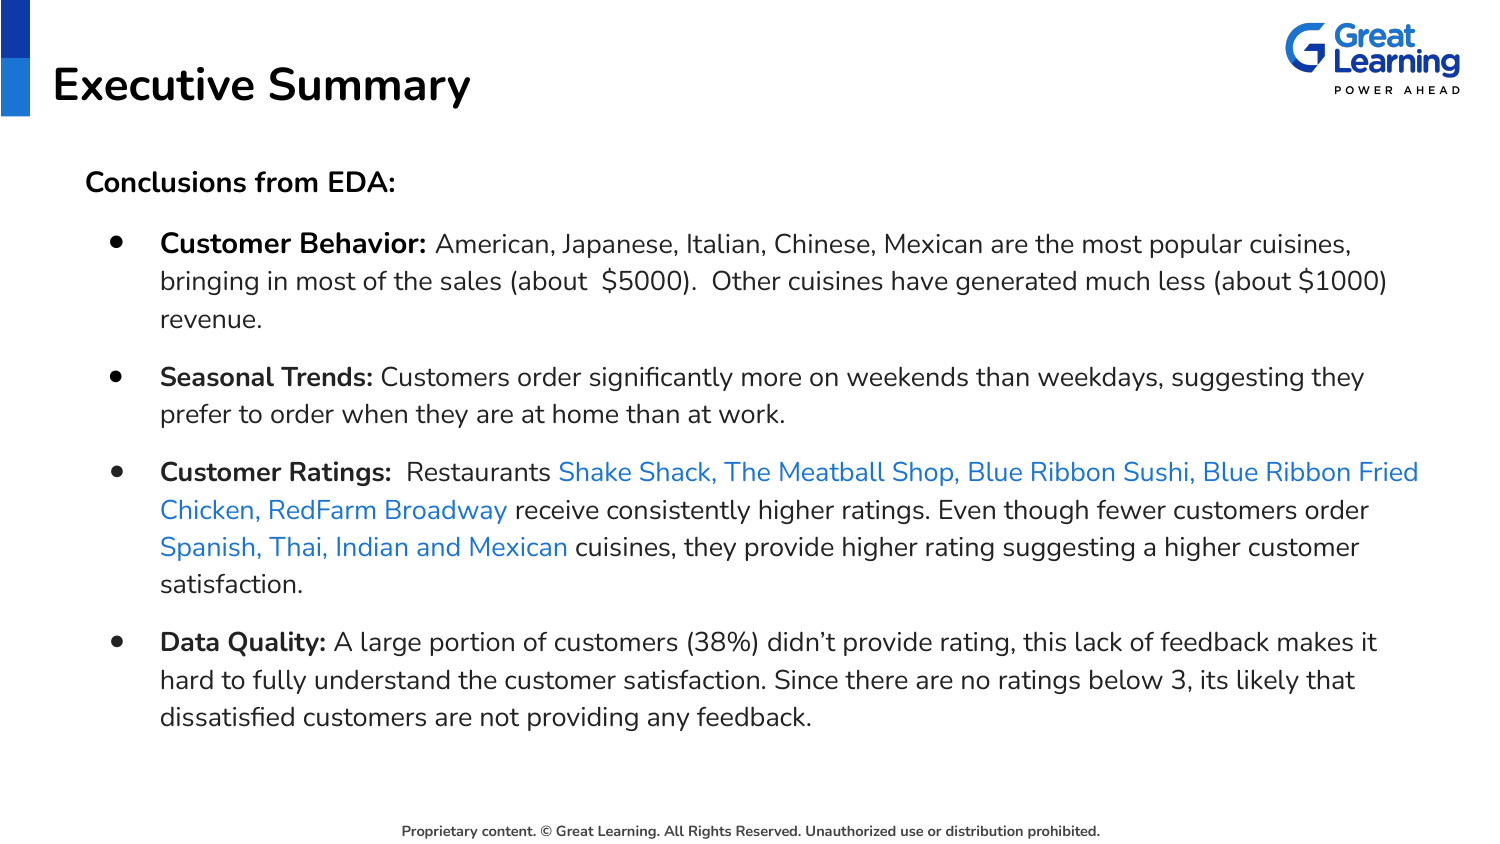

# Executive Summary
Conclusions from EDA:
Customer Behavior: American, Japanese, Italian, Chinese, Mexican are the most popular cuisines, bringing in most of the sales (about  $5000).  Other cuisines have generated much less (about $1000) revenue.
Seasonal Trends: Customers order significantly more on weekends than weekdays, suggesting they prefer to order when they are at home than at work.
Customer Ratings:  Restaurants Shake Shack, The Meatball Shop, Blue Ribbon Sushi, Blue Ribbon Fried Chicken, RedFarm Broadway receive consistently higher ratings. Even though fewer customers order Spanish, Thai, Indian and Mexican cuisines, they provide higher rating suggesting a higher customer satisfaction.
Data Quality: A large portion of customers (38%) didn’t provide rating, this lack of feedback makes it hard to fully understand the customer satisfaction. Since there are no ratings below 3, its likely that dissatisfied customers are not providing any feedback.